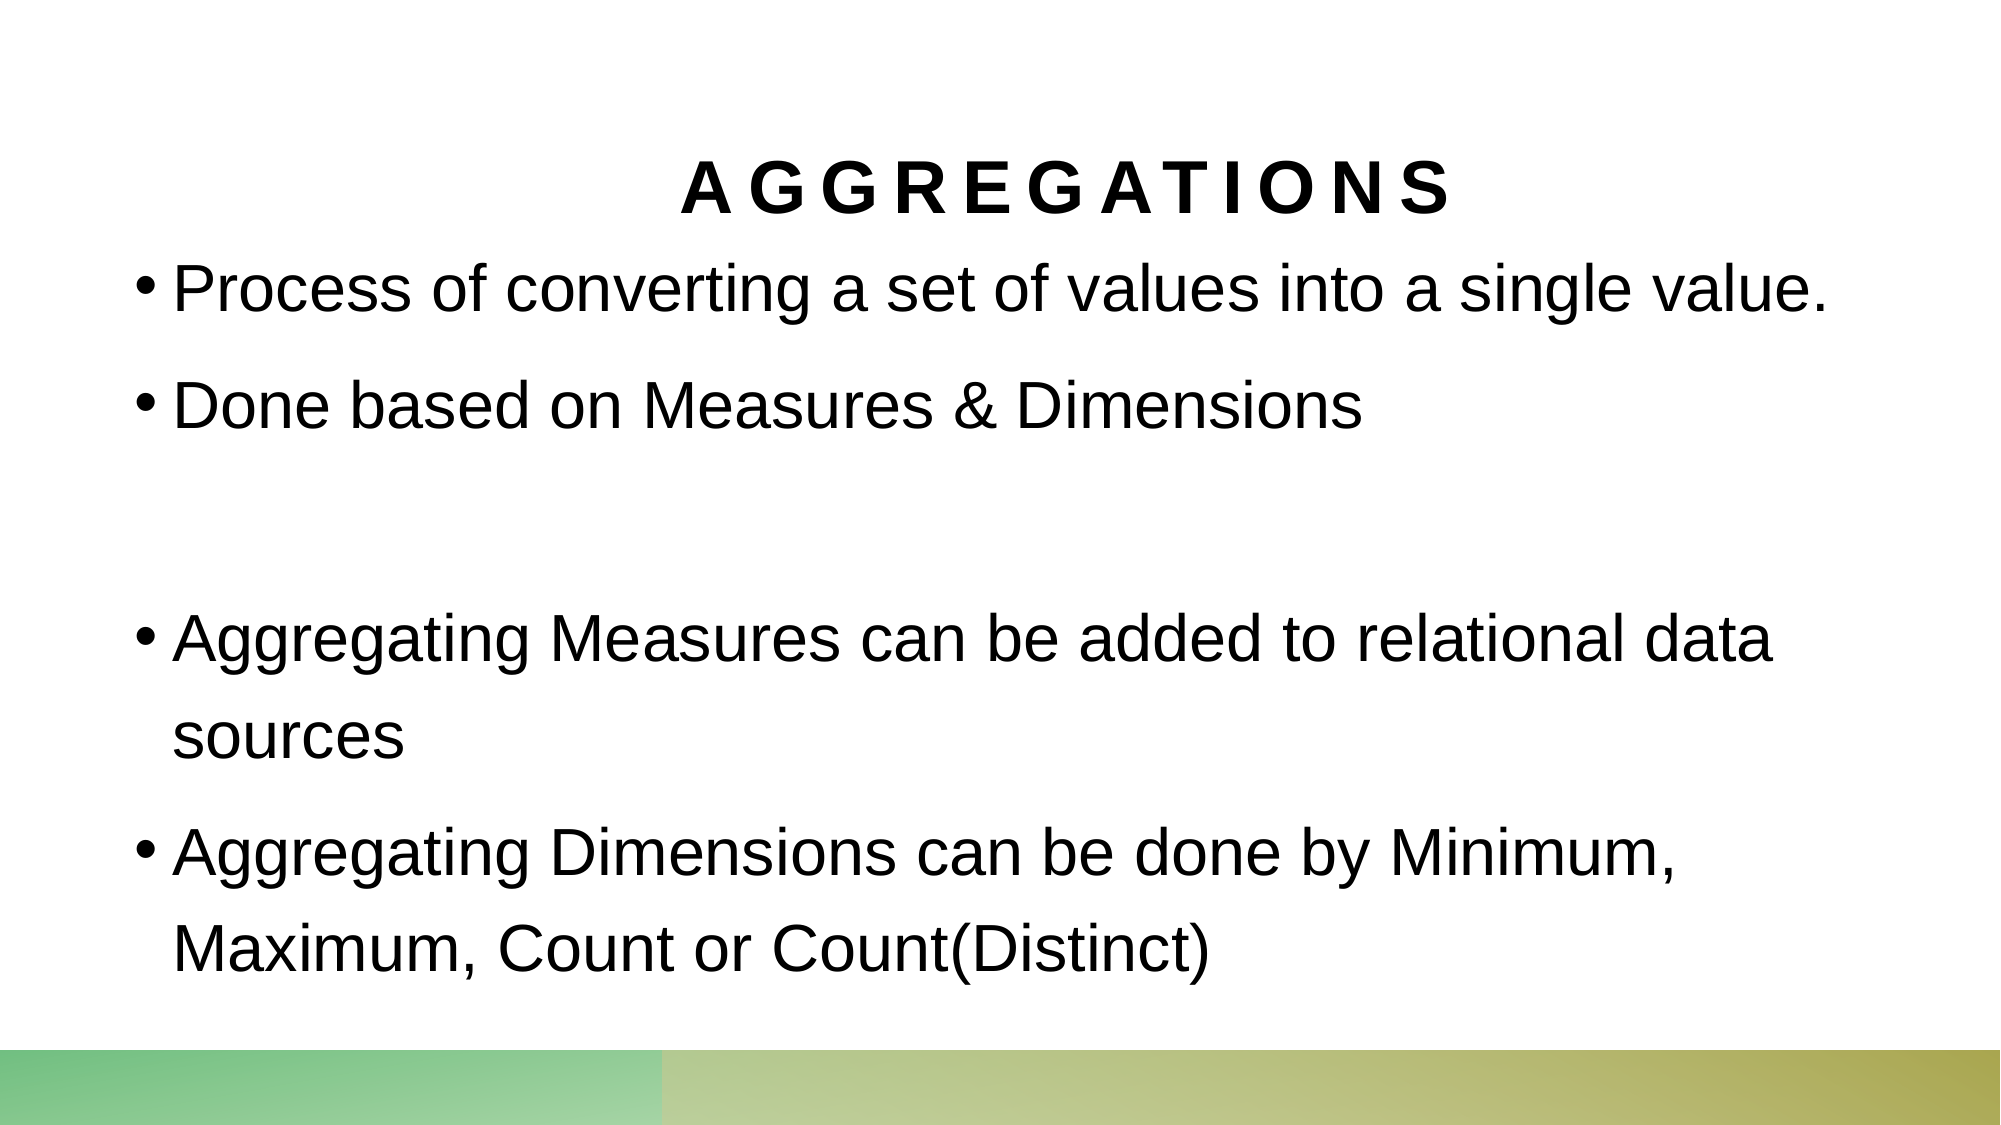

# aggregations
Process of converting a set of values into a single value.
Done based on Measures & Dimensions

Aggregating Measures can be added to relational data sources
Aggregating Dimensions can be done by Minimum, Maximum, Count or Count(Distinct)